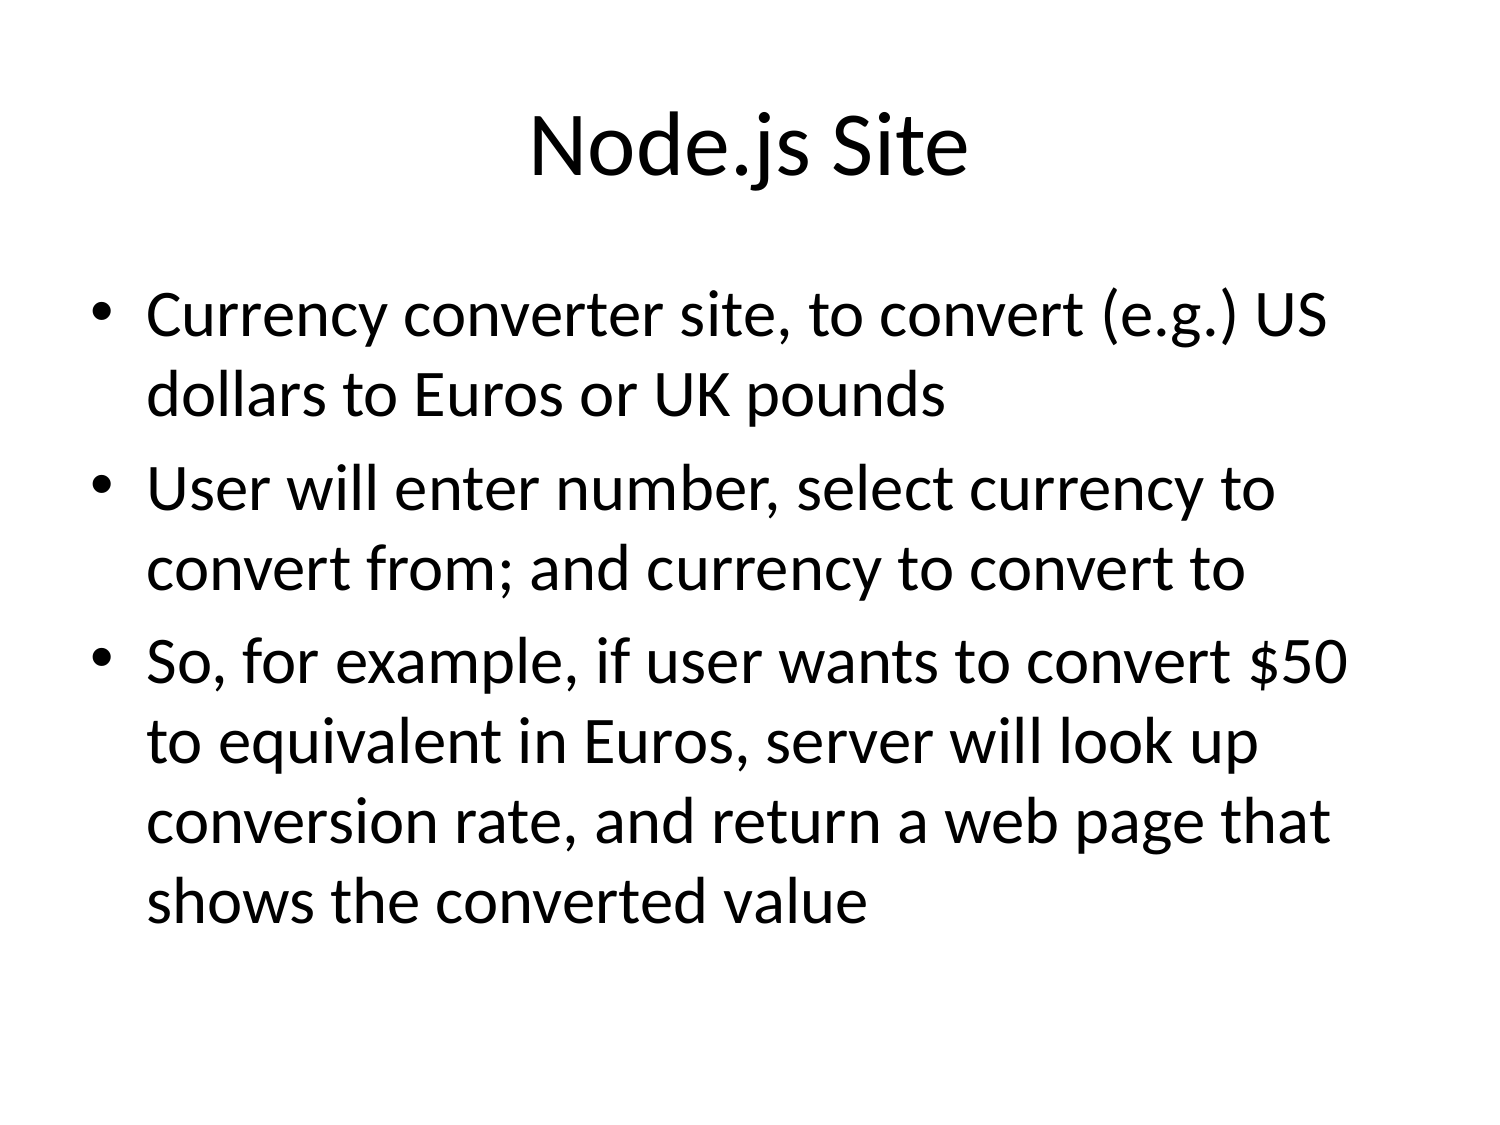

# Node.js Site
Currency converter site, to convert (e.g.) US dollars to Euros or UK pounds
User will enter number, select currency to convert from; and currency to convert to
So, for example, if user wants to convert $50 to equivalent in Euros, server will look up conversion rate, and return a web page that shows the converted value